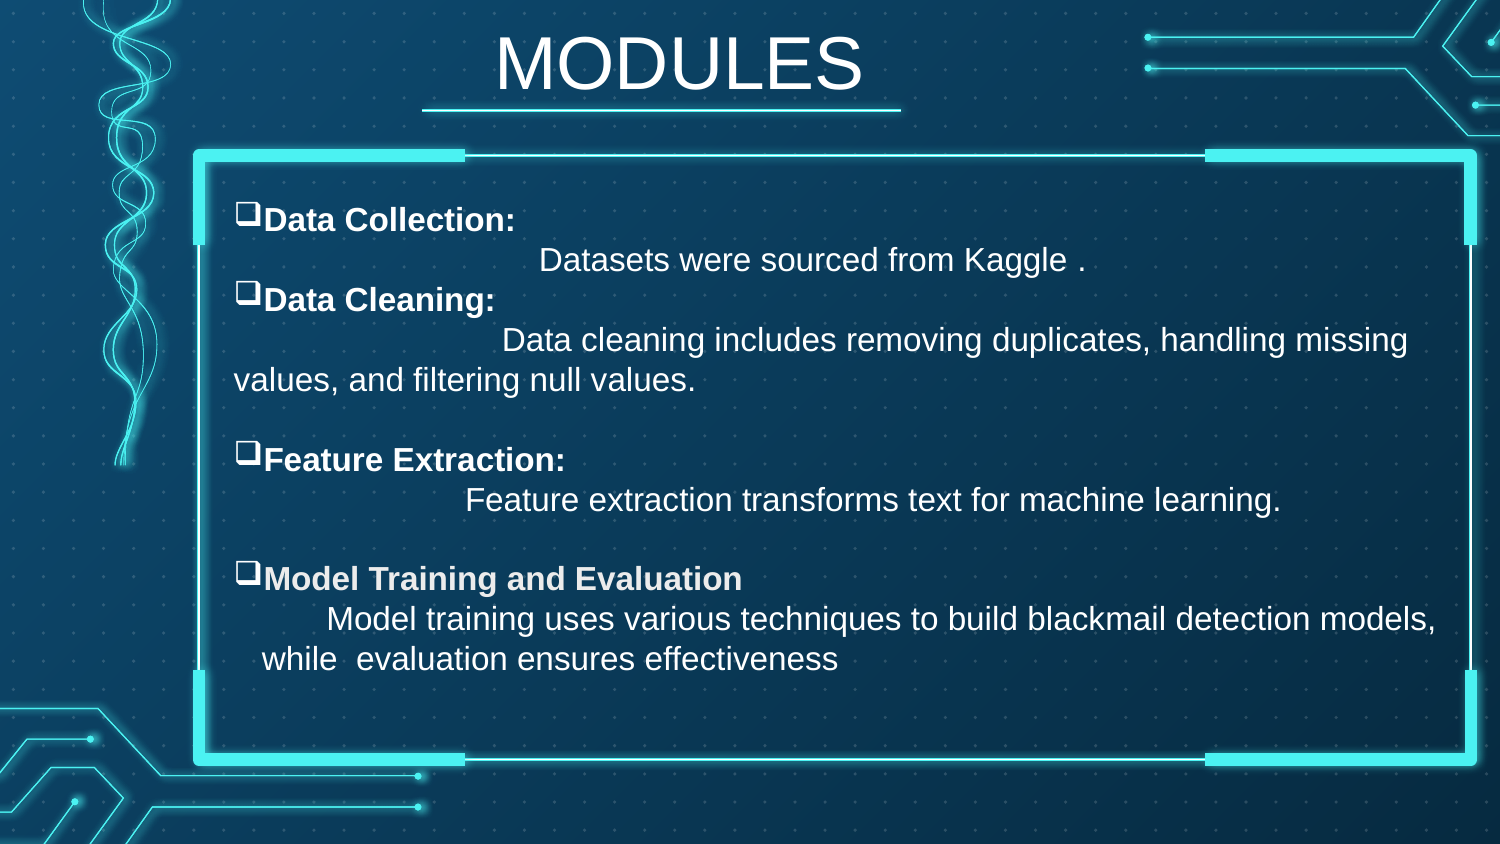

# MODULES

Data Collection:
                                 Datasets were sourced from Kaggle .
Data Cleaning:
                             Data cleaning includes removing duplicates, handling missing values, and filtering null values.

Feature Extraction:
                         Feature extraction transforms text for machine learning.

Model Training and Evaluation
       Model training uses various techniques to build blackmail detection models, while  evaluation ensures effectiveness